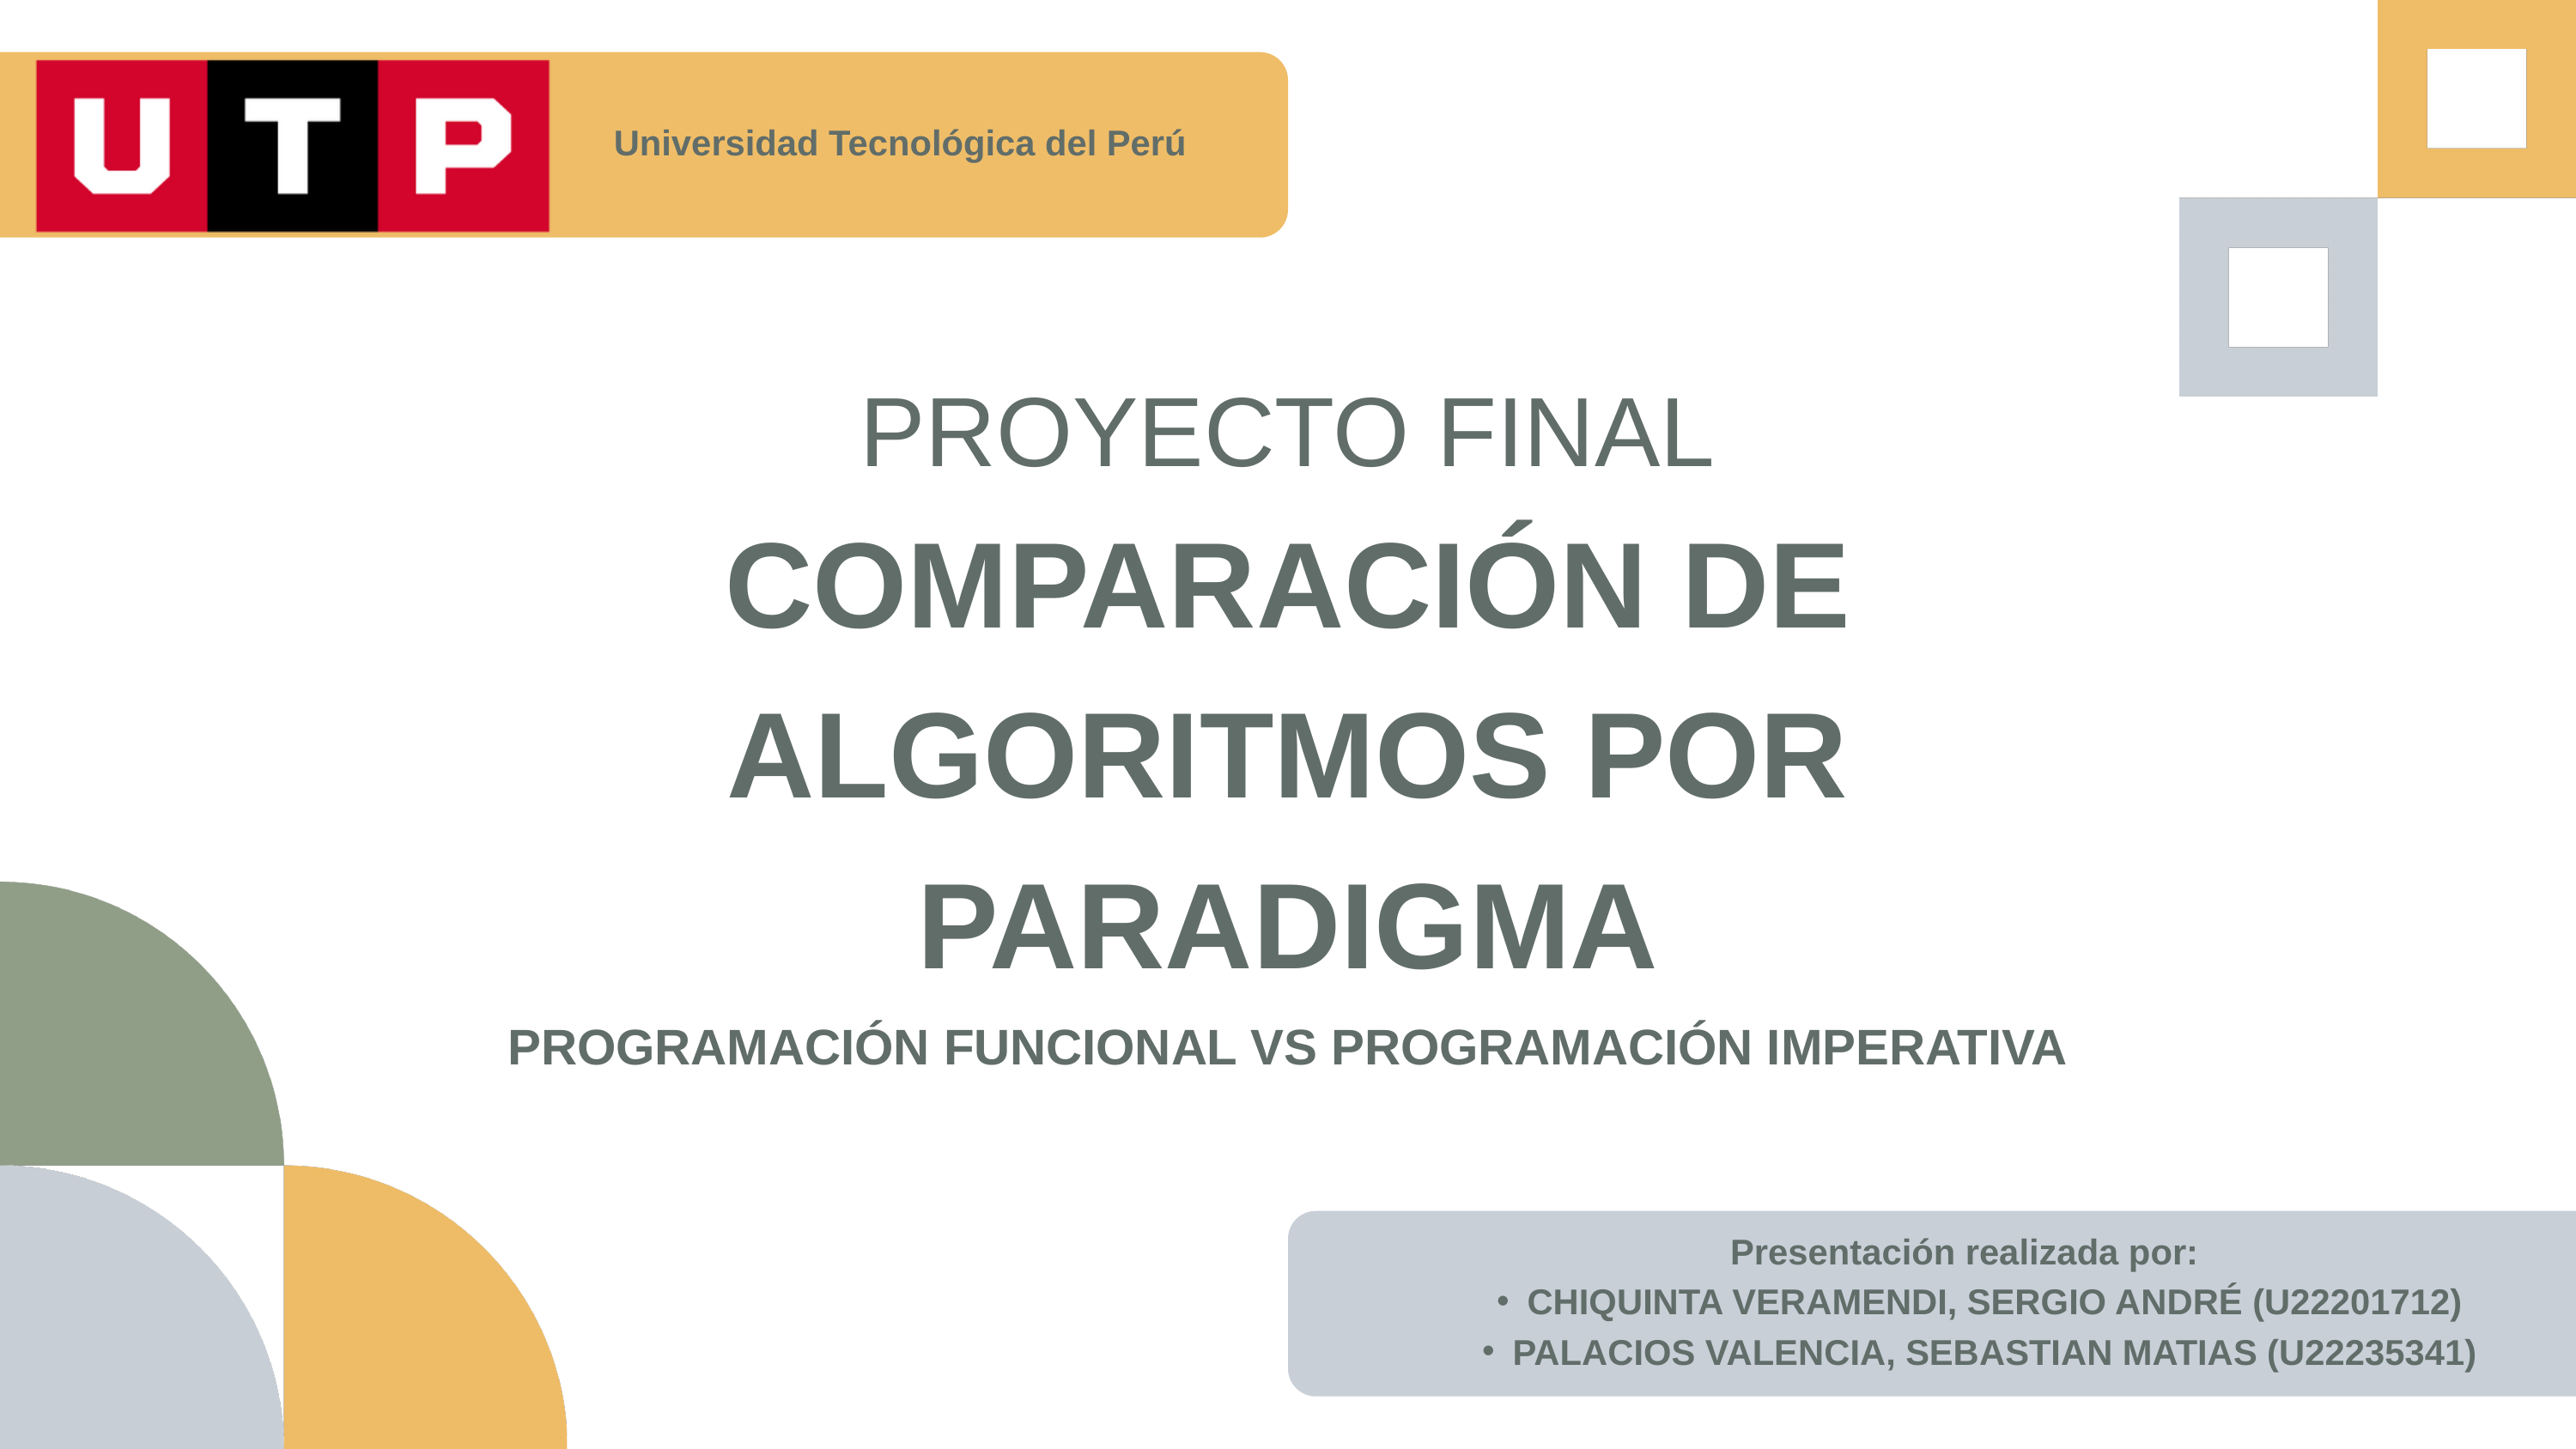

Universidad Tecnológica del Perú
PROYECTO FINAL
COMPARACIÓN DE ALGORITMOS POR PARADIGMA
PROGRAMACIÓN FUNCIONAL VS PROGRAMACIÓN IMPERATIVA

Presentación realizada por:
CHIQUINTA VERAMENDI, SERGIO ANDRÉ (U22201712)
PALACIOS VALENCIA, SEBASTIAN MATIAS (U22235341)